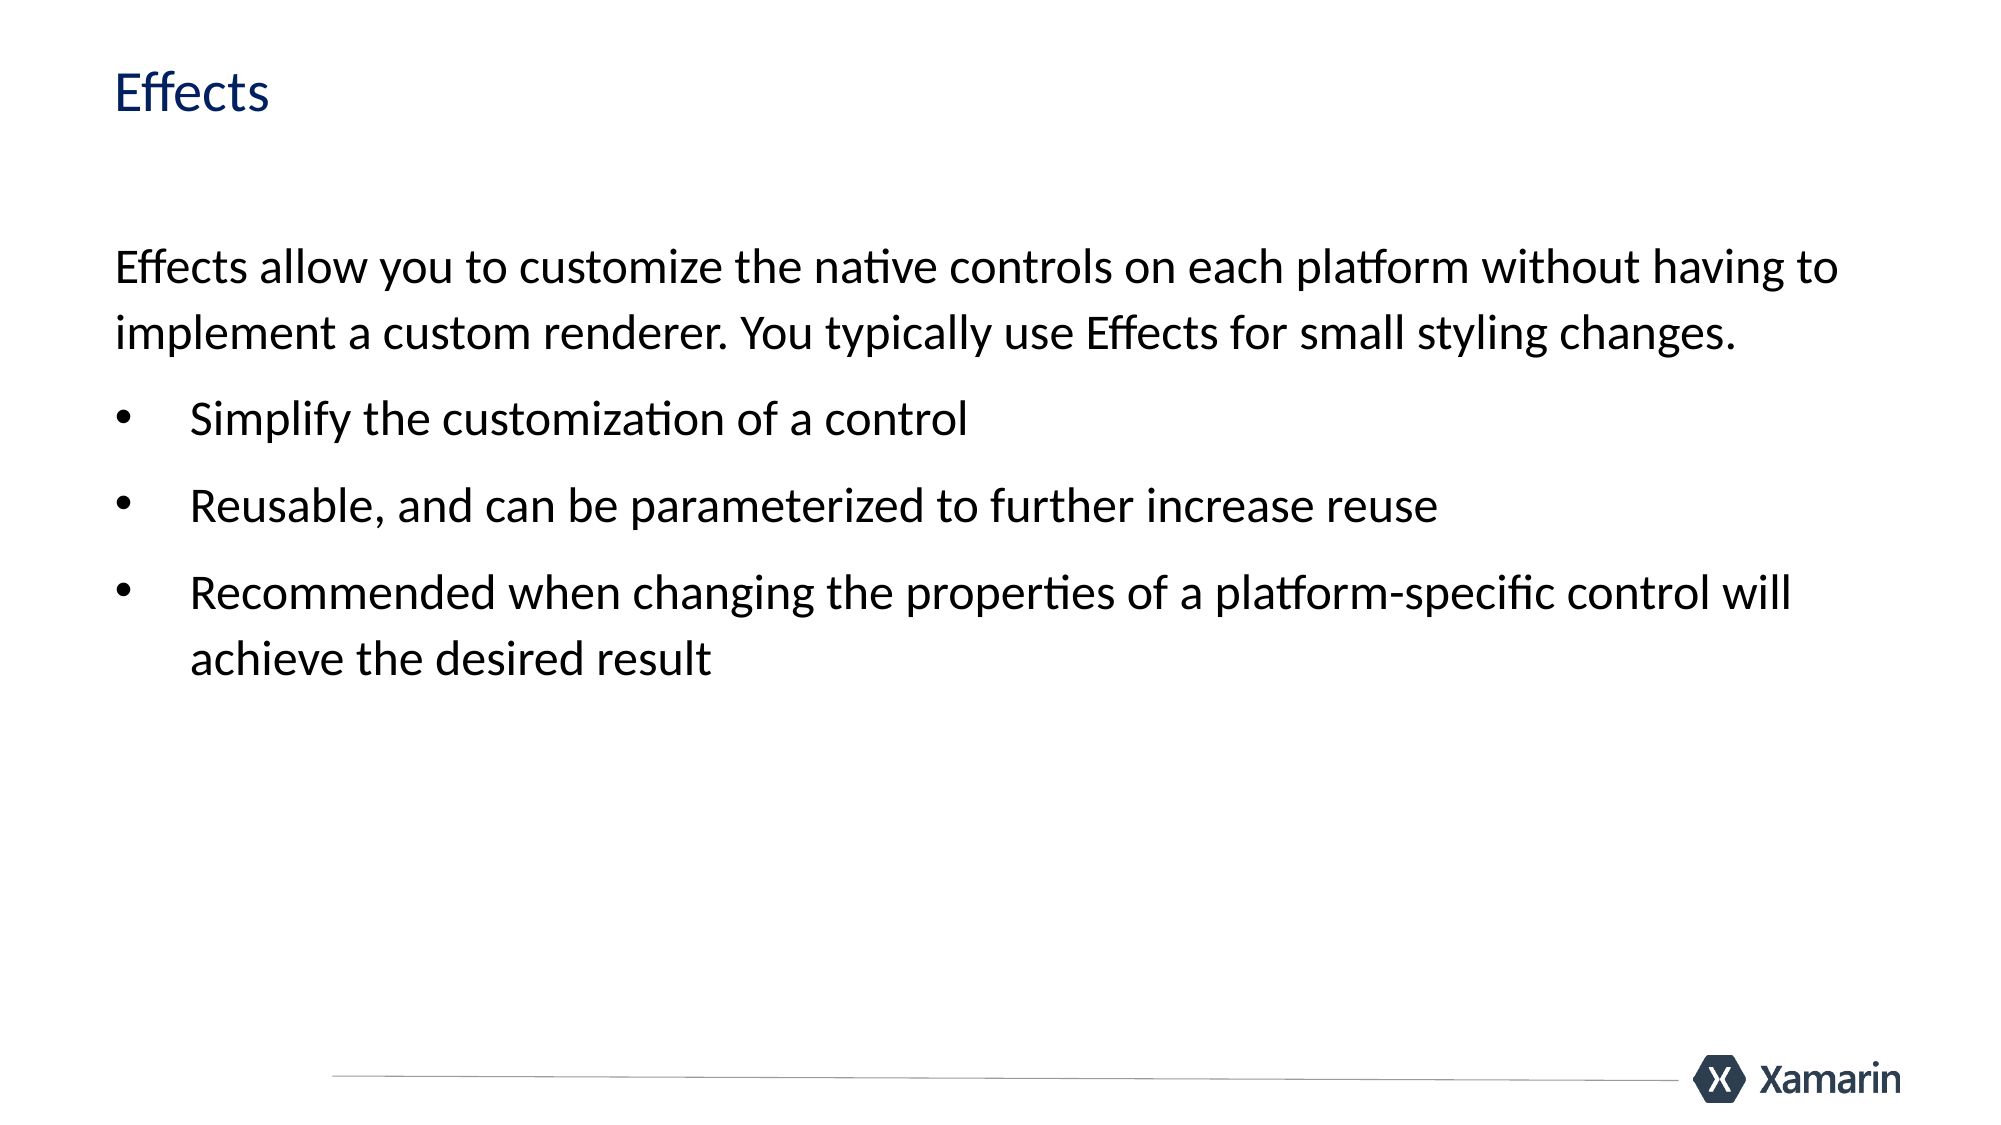

# Effects
Effects allow you to customize the native controls on each platform without having to implement a custom renderer. You typically use Effects for small styling changes.
Simplify the customization of a control
Reusable, and can be parameterized to further increase reuse
Recommended when changing the properties of a platform-specific control will achieve the desired result